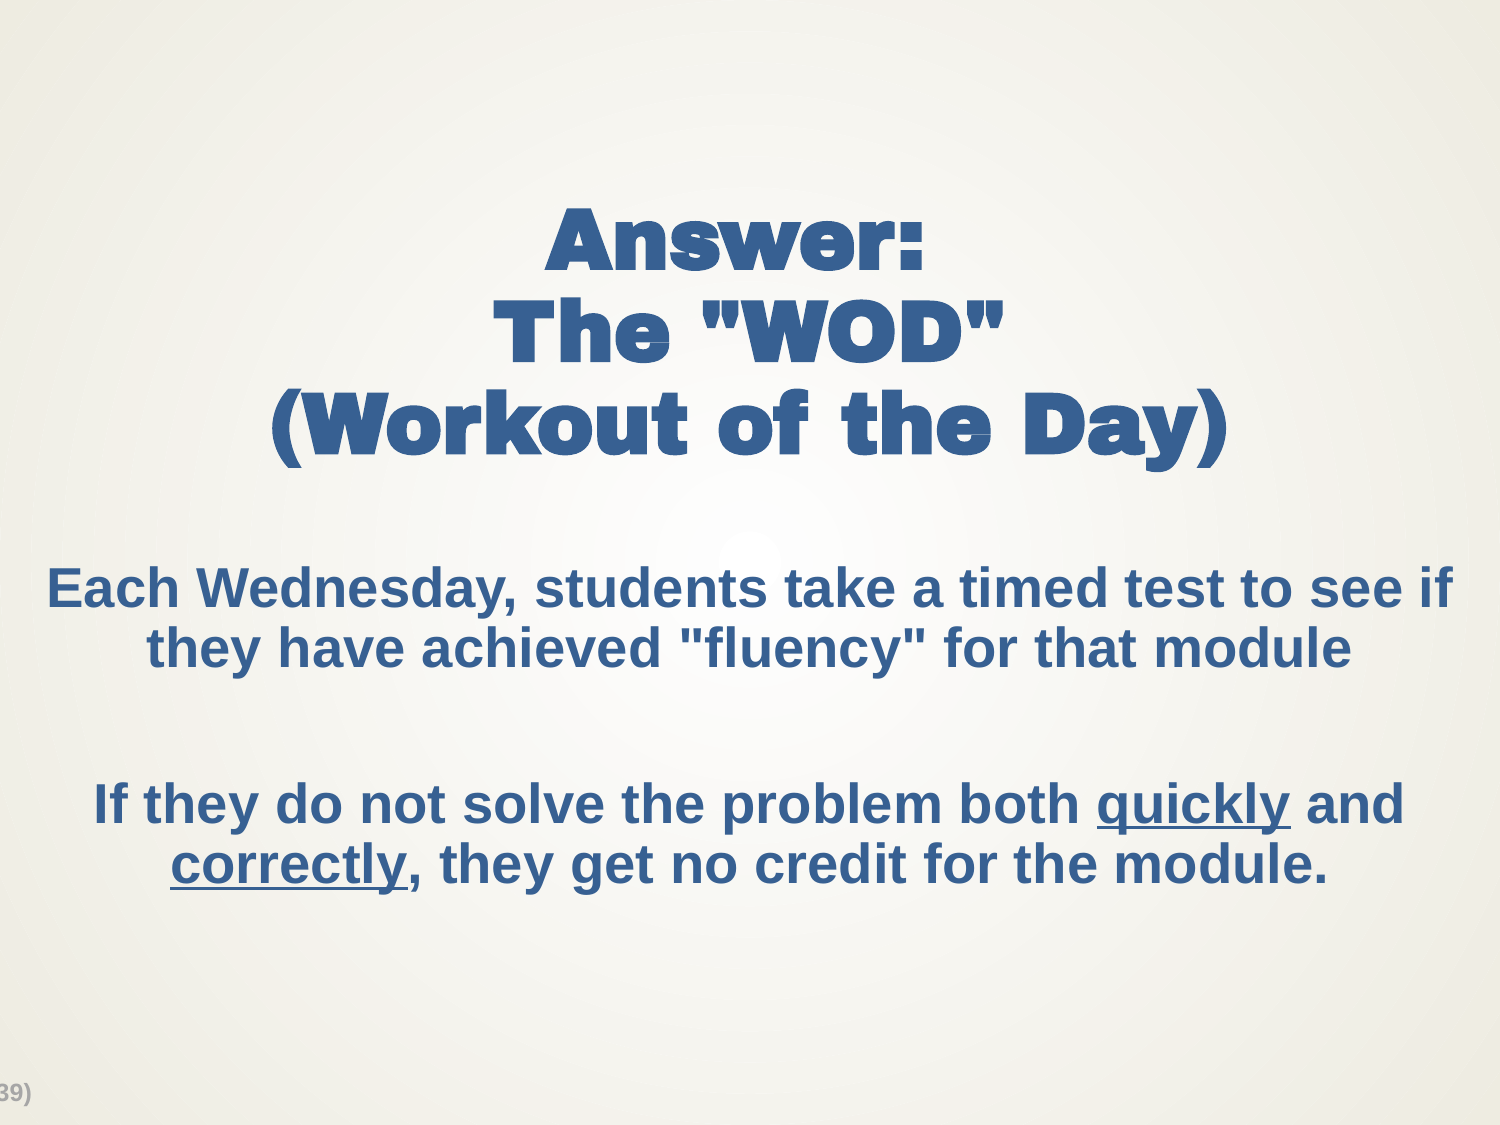

# Answer: The "WOD" (Workout of the Day)
Each Wednesday, students take a timed test to see if they have achieved "fluency" for that module

If they do not solve the problem both quickly and correctly, they get no credit for the module.